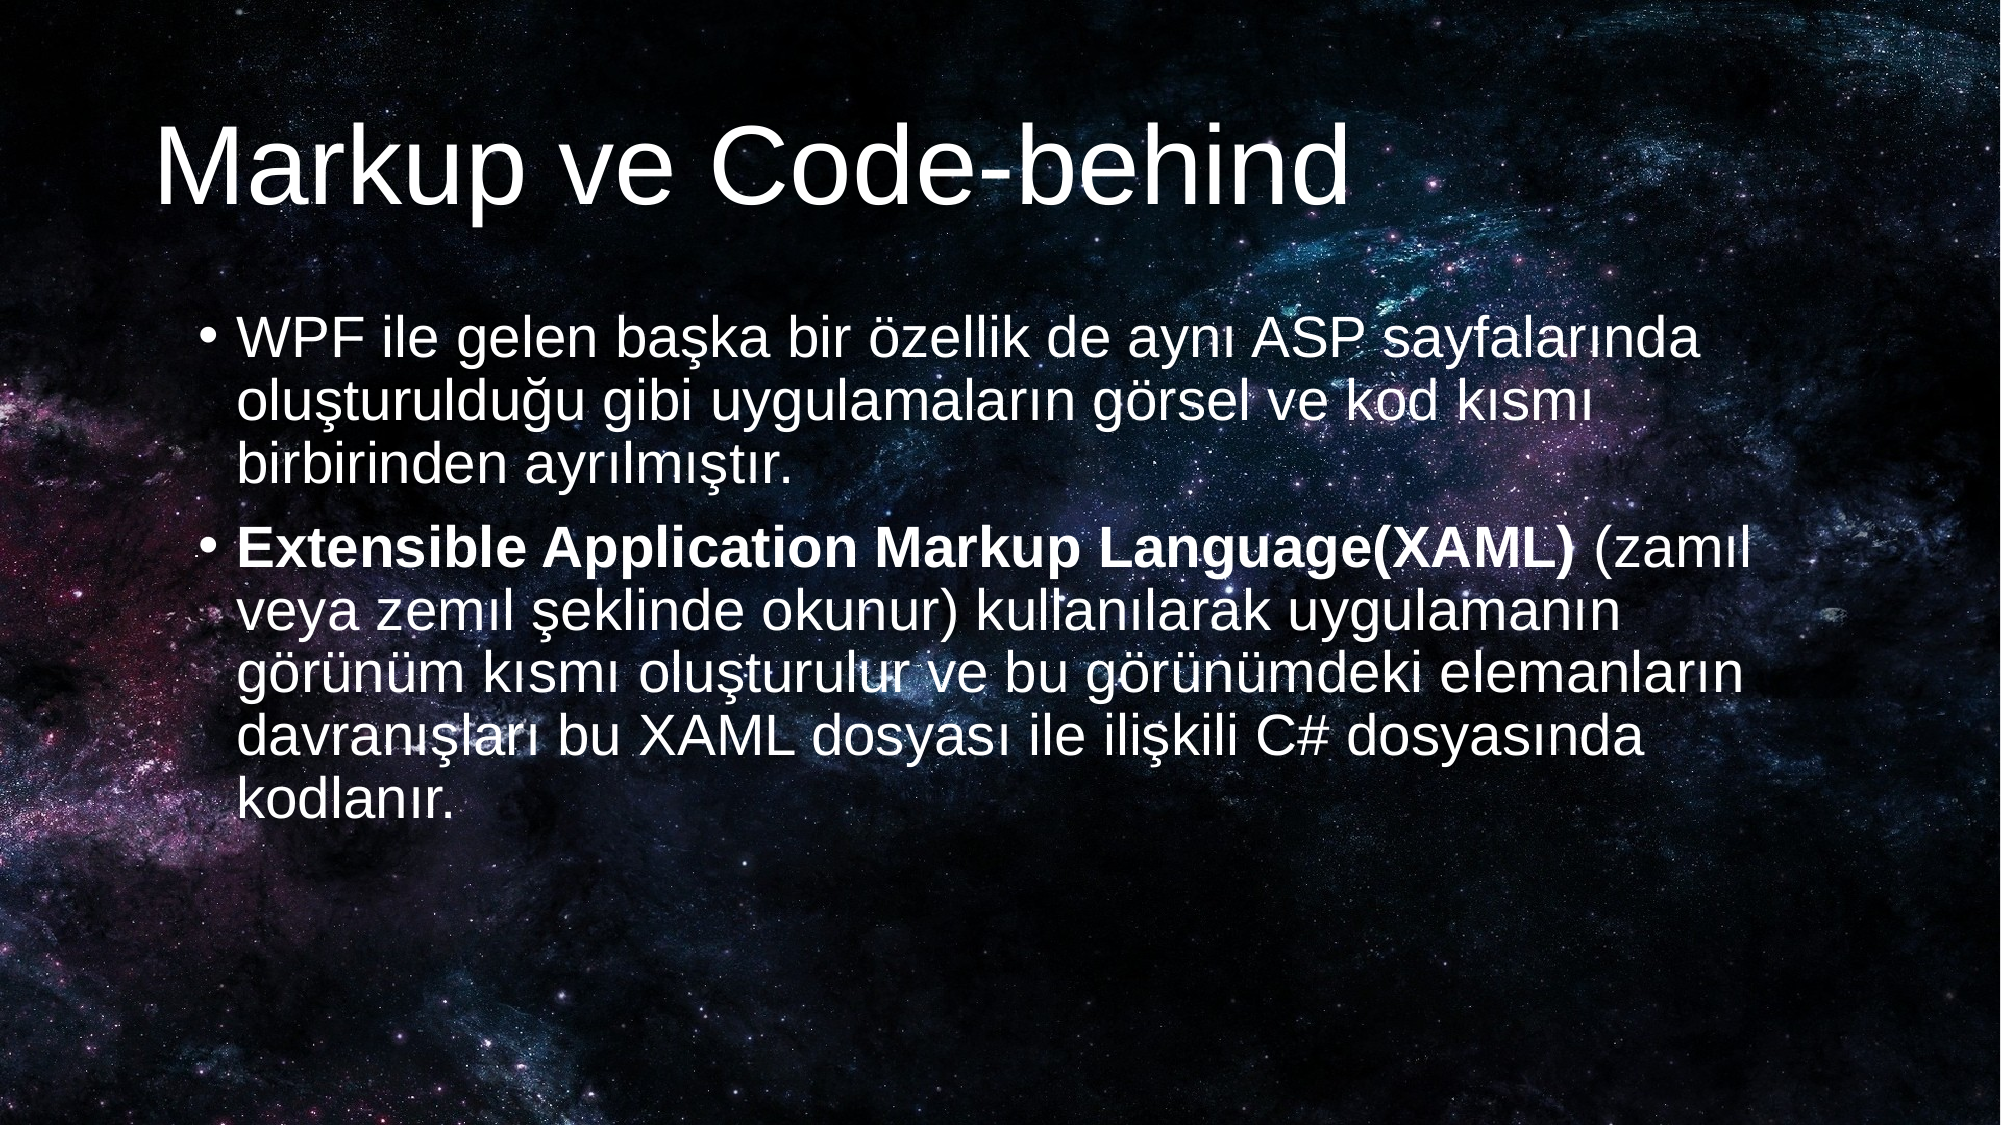

# Markup ve Code-behind
WPF ile gelen başka bir özellik de aynı ASP sayfalarında oluşturulduğu gibi uygulamaların görsel ve kod kısmı birbirinden ayrılmıştır.
Extensible Application Markup Language(XAML) (zamıl veya zemıl şeklinde okunur) kullanılarak uygulamanın görünüm kısmı oluşturulur ve bu görünümdeki elemanların davranışları bu XAML dosyası ile ilişkili C# dosyasında kodlanır.